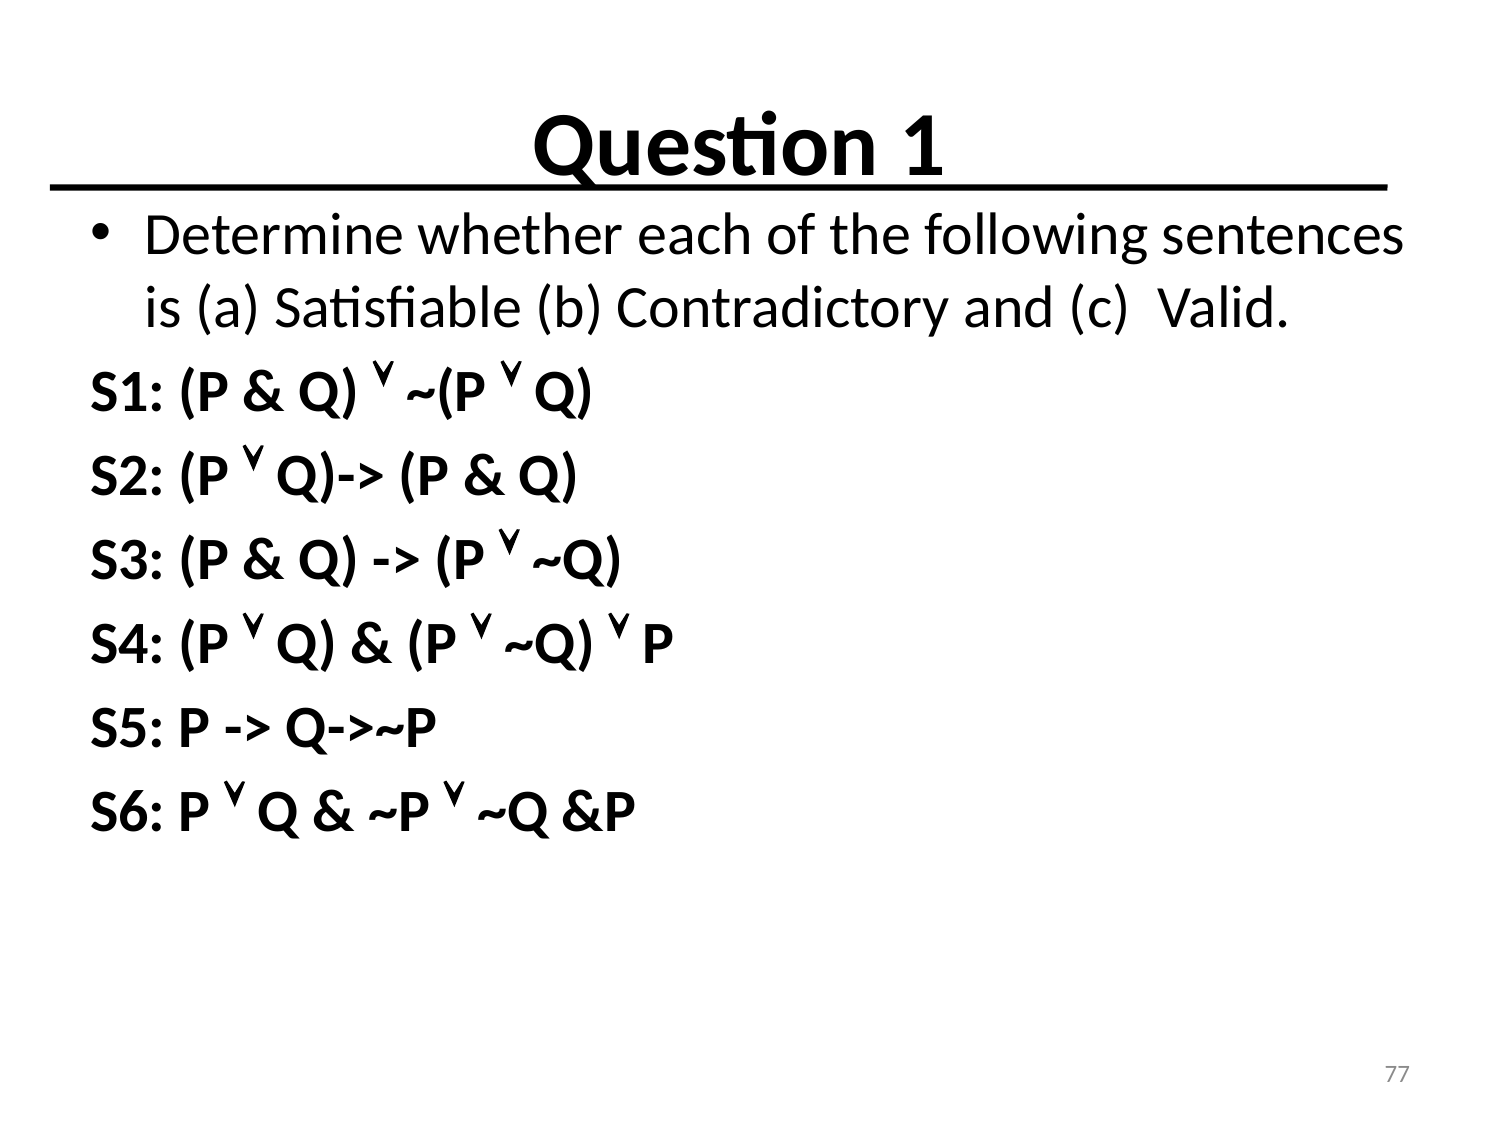

# Question 1

Determine whether each of the following sentences is (a) Satisfiable (b) Contradictory and (c)  Valid.
S1: (P & Q) ∨ ~(P ∨ Q)
S2: (P ∨ Q)-> (P & Q)
S3: (P & Q) -> (P ∨ ~Q)
S4: (P ∨ Q) & (P ∨ ~Q) ∨ P
S5: P -> Q->~P
S6: P ∨ Q & ~P ∨ ~Q &P

77